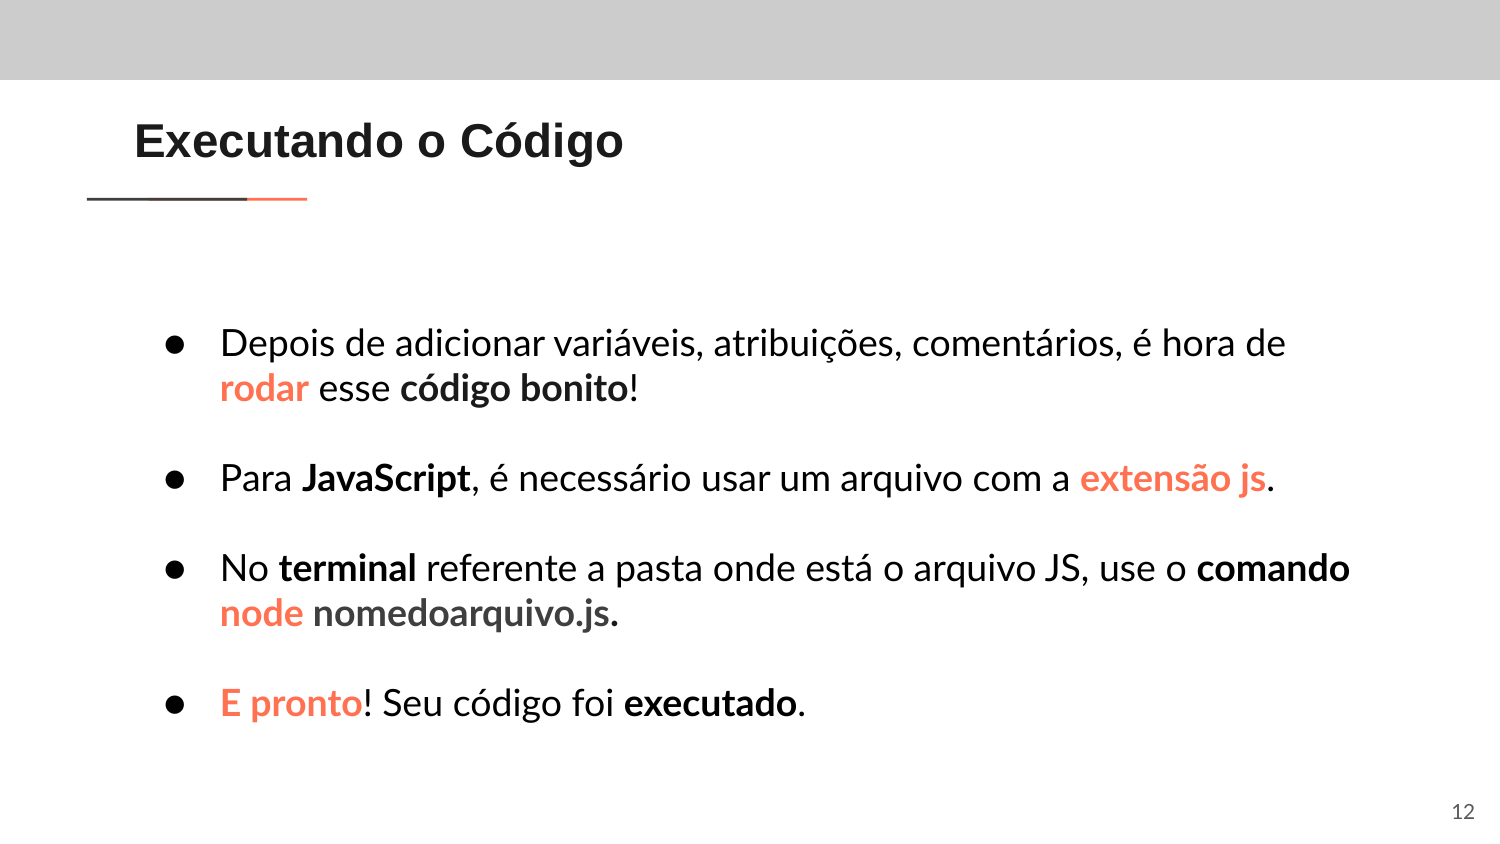

# Executando o Código

Depois de adicionar variáveis, atribuições, comentários, é hora de rodar esse código bonito!

Para JavaScript, é necessário usar um arquivo com a extensão js.

No terminal referente a pasta onde está o arquivo JS, use o comando node nomedoarquivo.js.

E pronto! Seu código foi executado.
12